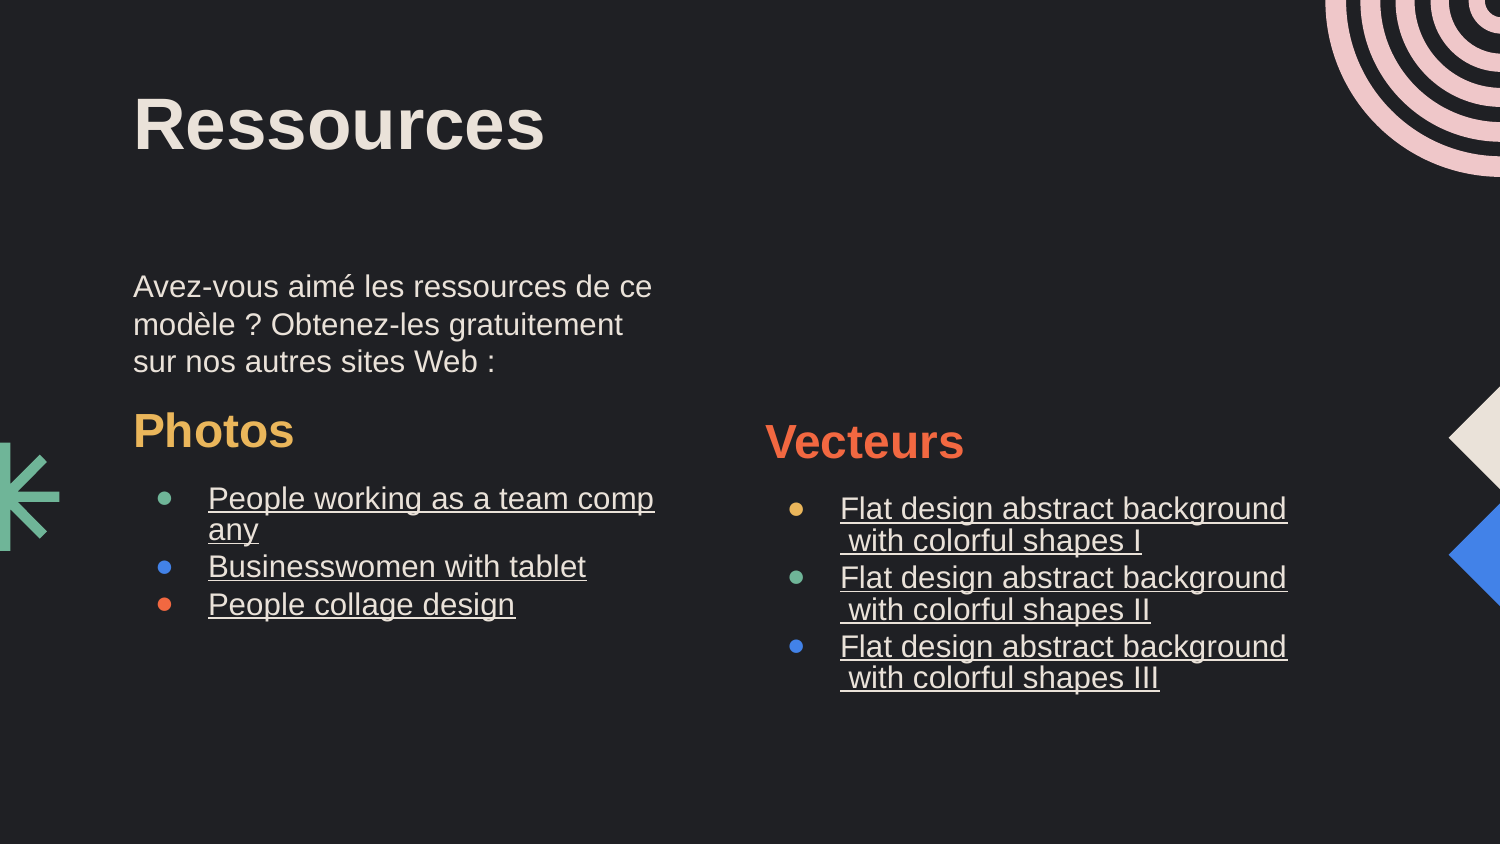

# Ressources
Avez-vous aimé les ressources de ce modèle ? Obtenez-les gratuitement sur nos autres sites Web :
Photos
People working as a team company
Businesswomen with tablet
People collage design

Vecteurs
Flat design abstract background with colorful shapes I
Flat design abstract background with colorful shapes II
Flat design abstract background with colorful shapes III